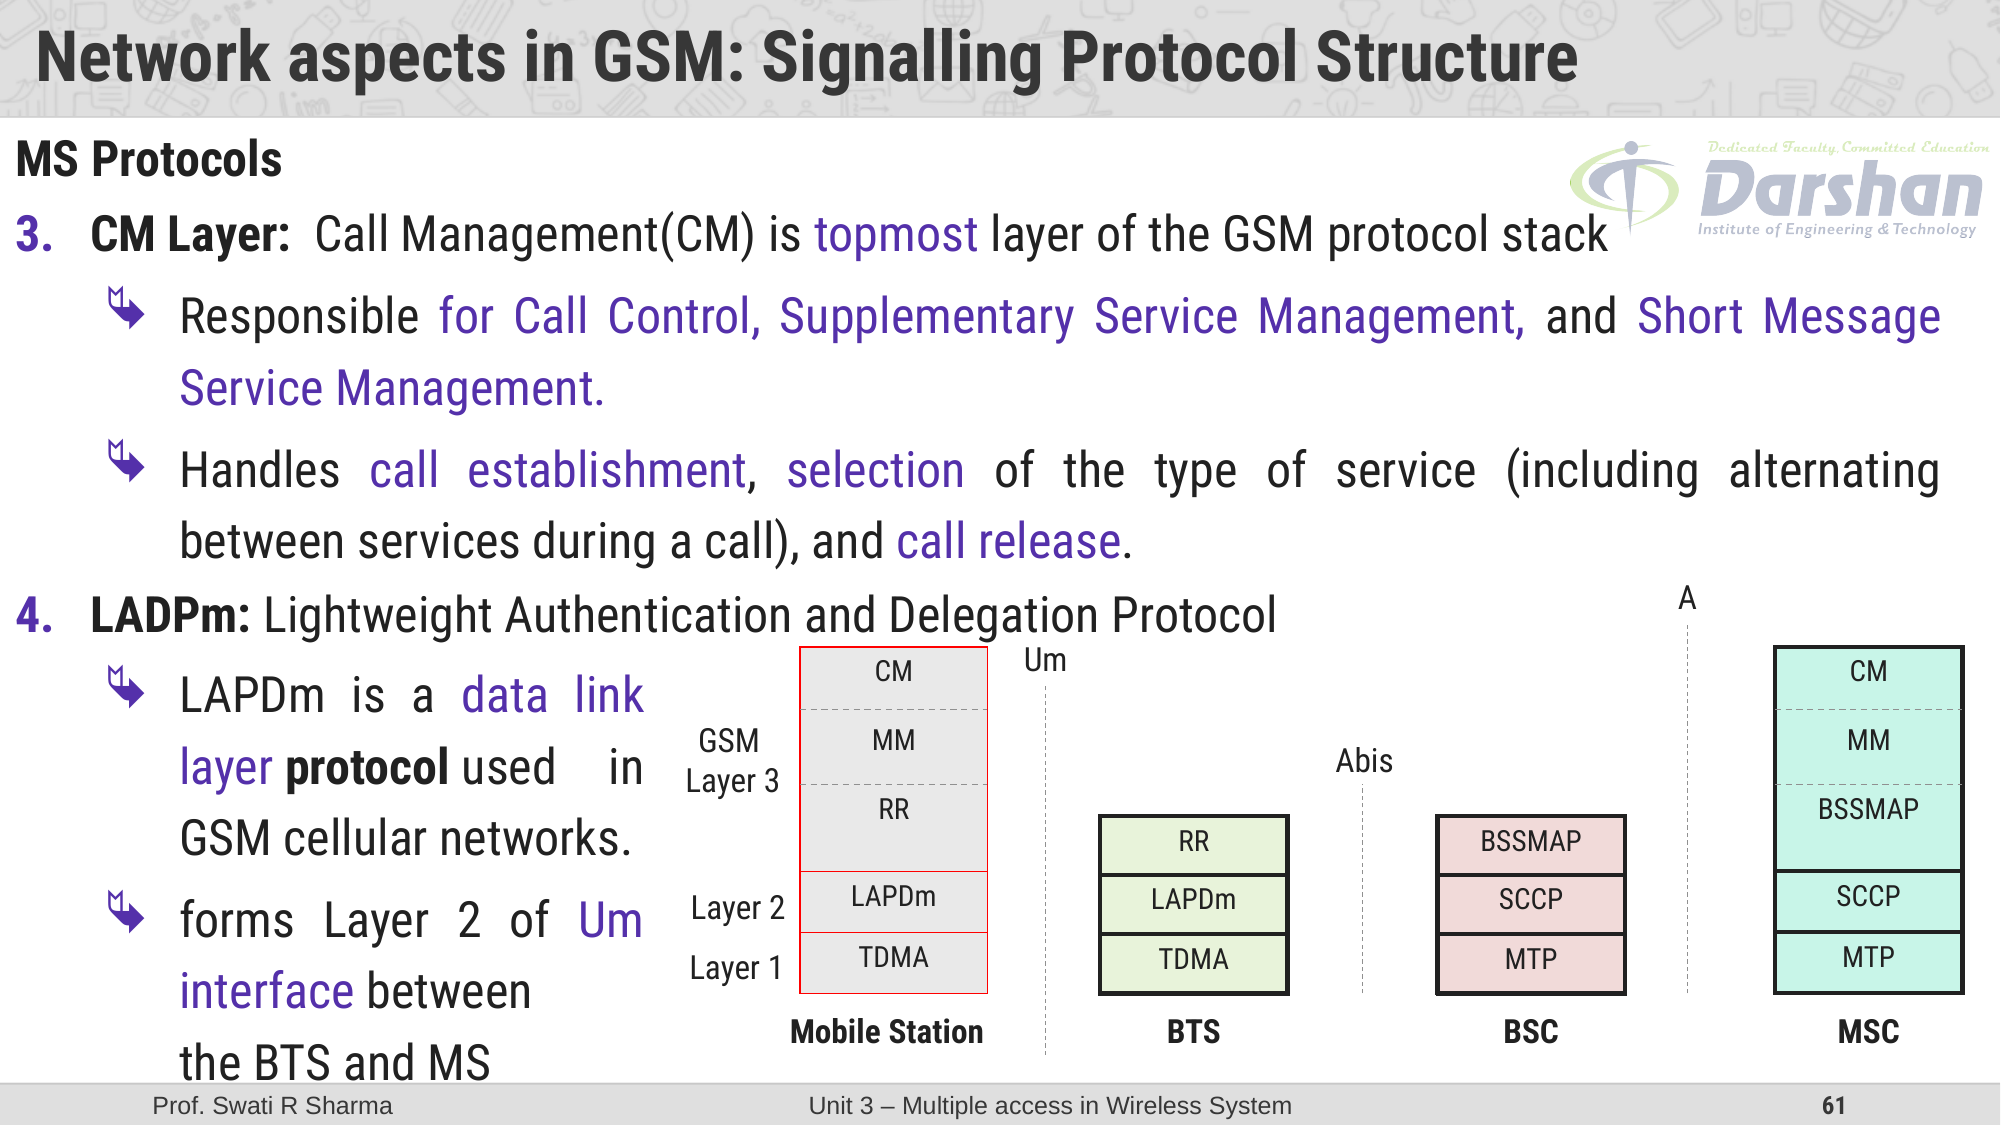

# Network aspects in GSM: Signalling Protocol Structure
MS Protocols
CM Layer:  Call Management(CM) is topmost layer of the GSM protocol stack
Responsible for Call Control, Supplementary Service Management, and Short Message Service Management.
Handles call establishment, selection of the type of service (including alternating between services during a call), and call release.
LADPm: Lightweight Authentication and Delegation Protocol
A
Um
LAPDm is a data link layer protocol used in GSM cellular networks.
forms Layer 2 of Um interface between the BTS and MS
| CM MM RR |
| --- |
| LAPDm |
| TDMA |
| CM MM BSSMAP |
| --- |
| SCCP |
| MTP |
GSM
Layer 3
Abis
| RR |
| --- |
| LAPDm |
| TDMA |
| BSSMAP |
| --- |
| SCCP |
| MTP |
 Layer 2
 Layer 1
Mobile Station
BTS
BSC
MSC